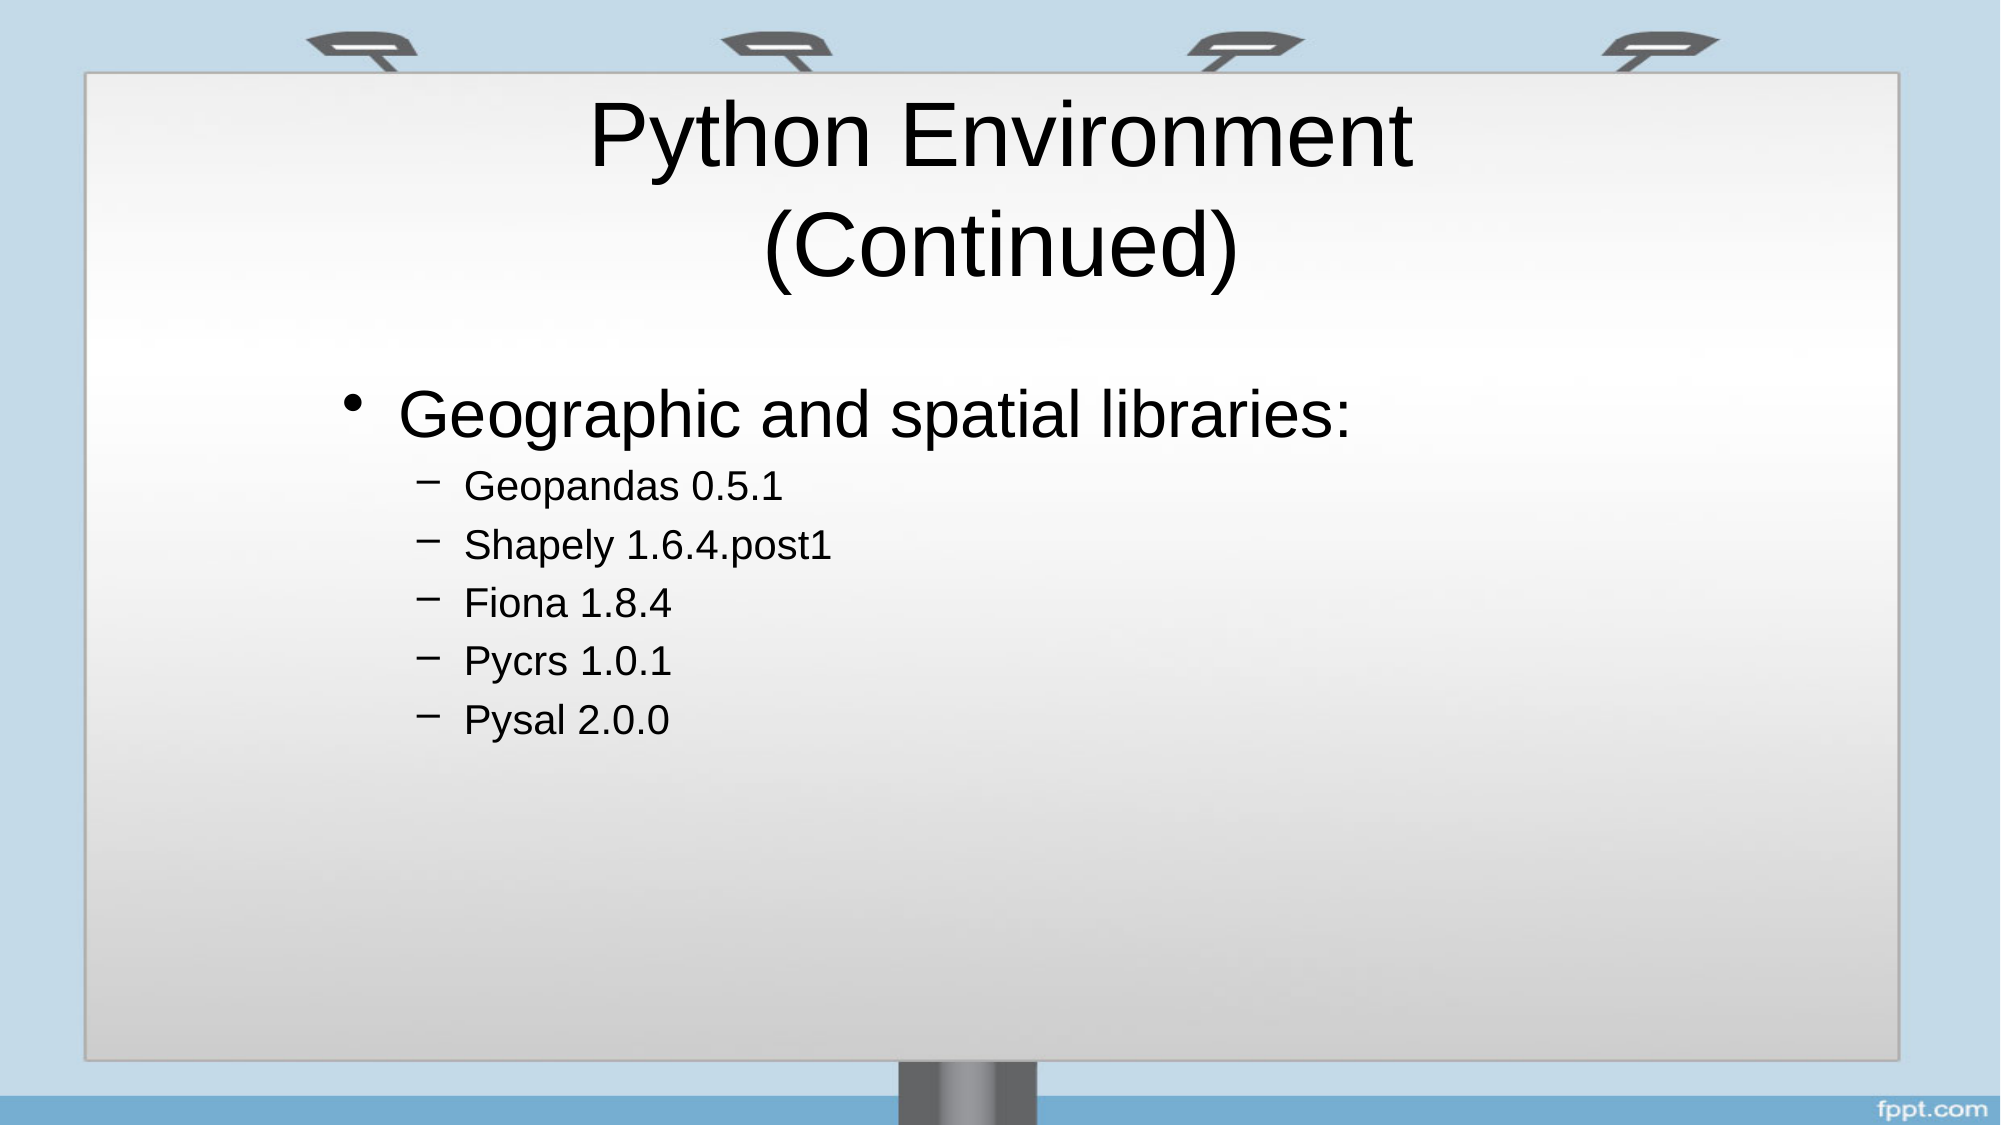

# Python Environment (Continued)
Geographic and spatial libraries:
Geopandas 0.5.1
Shapely 1.6.4.post1
Fiona 1.8.4
Pycrs 1.0.1
Pysal 2.0.0